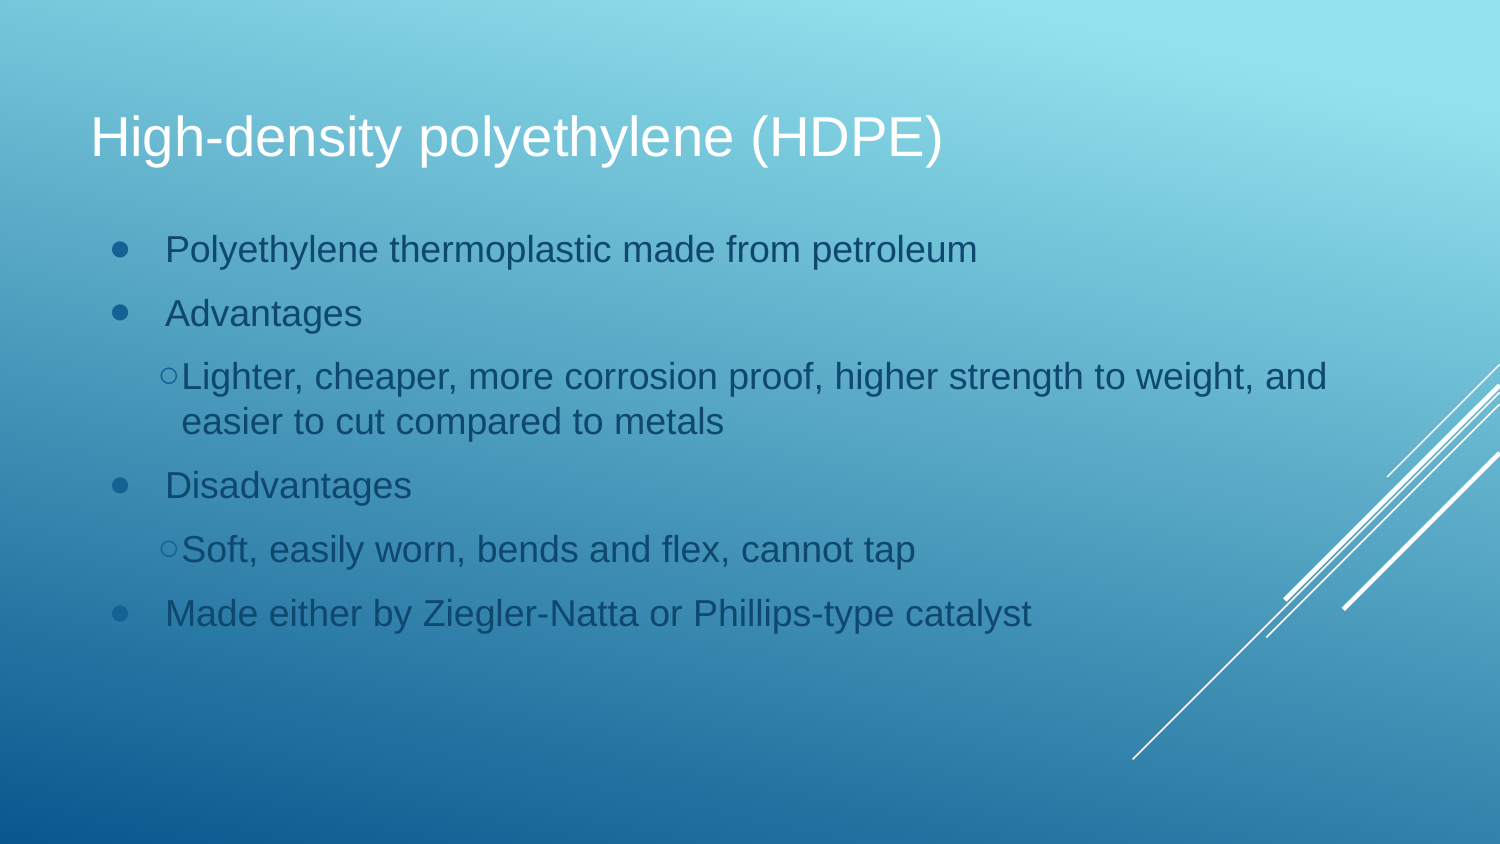

# High-density polyethylene (HDPE)
Polyethylene thermoplastic made from petroleum
Advantages
Lighter, cheaper, more corrosion proof, higher strength to weight, and easier to cut compared to metals
Disadvantages
Soft, easily worn, bends and flex, cannot tap
Made either by Ziegler-Natta or Phillips-type catalyst